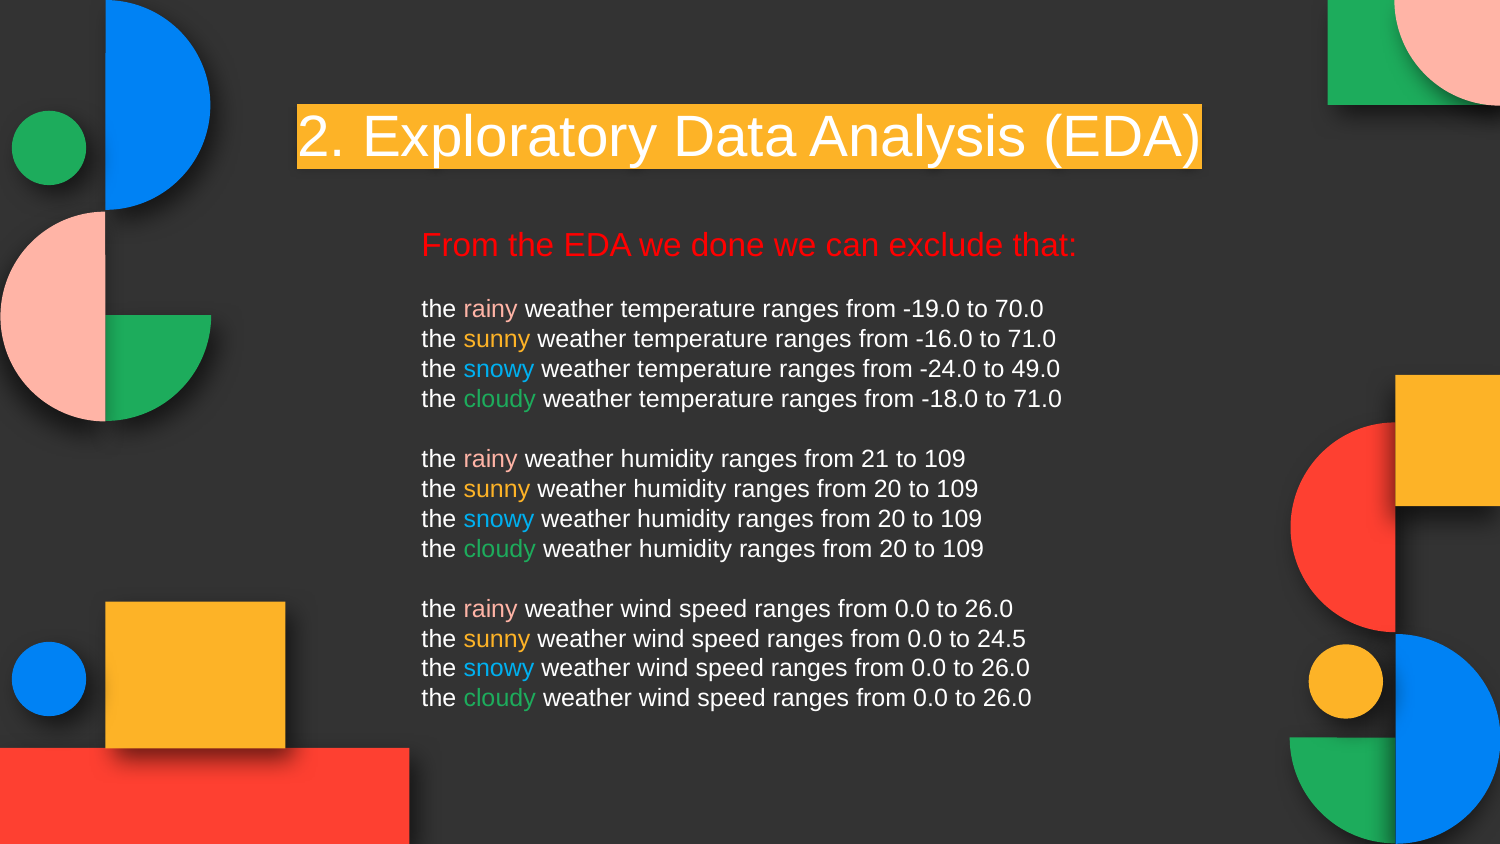

# 2. Exploratory Data Analysis (EDA)
From the EDA we done we can exclude that:
the rainy weather temperature ranges from -19.0 to 70.0
the sunny weather temperature ranges from -16.0 to 71.0
the snowy weather temperature ranges from -24.0 to 49.0
the cloudy weather temperature ranges from -18.0 to 71.0
the rainy weather humidity ranges from 21 to 109
the sunny weather humidity ranges from 20 to 109
the snowy weather humidity ranges from 20 to 109
the cloudy weather humidity ranges from 20 to 109
the rainy weather wind speed ranges from 0.0 to 26.0
the sunny weather wind speed ranges from 0.0 to 24.5
the snowy weather wind speed ranges from 0.0 to 26.0
the cloudy weather wind speed ranges from 0.0 to 26.0